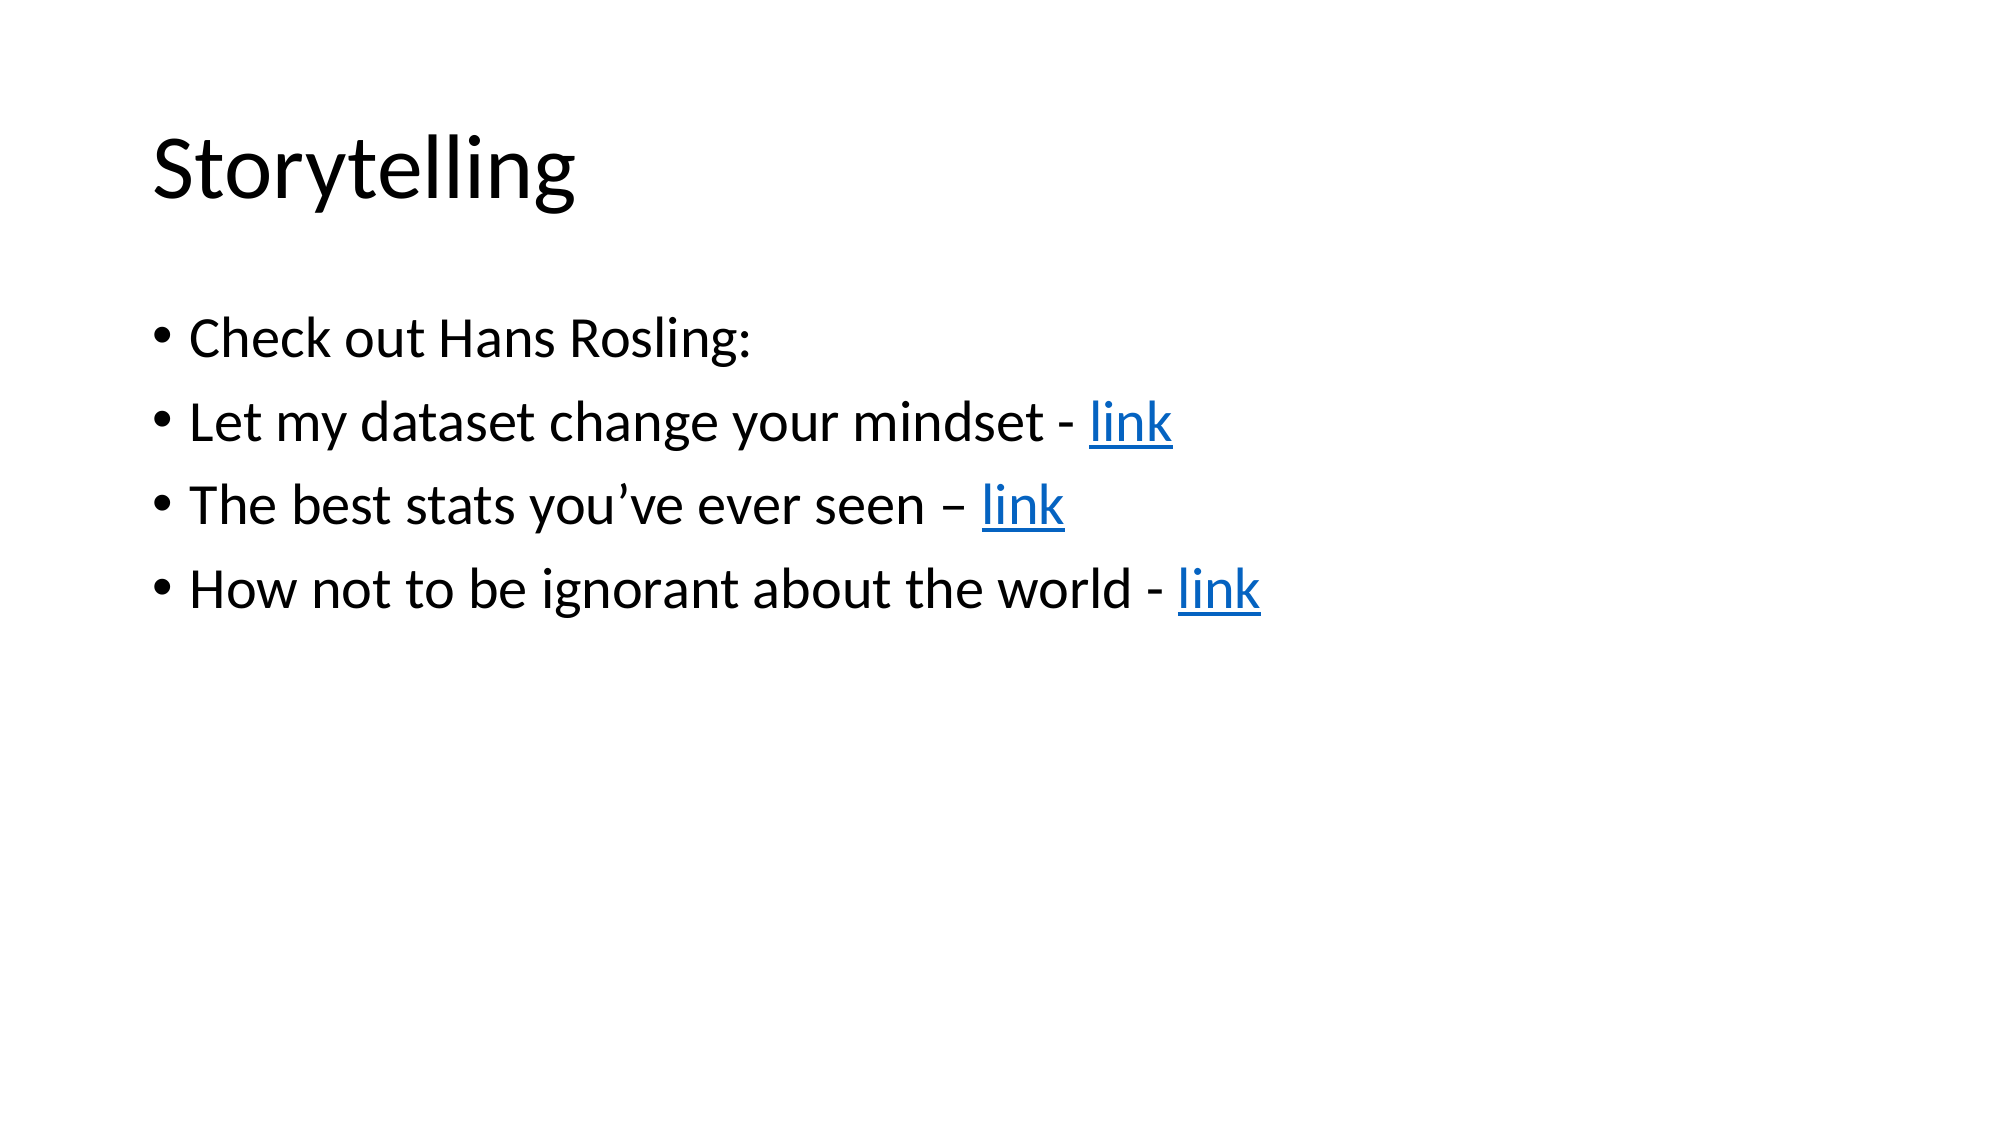

# Storytelling
Check out Hans Rosling:
Let my dataset change your mindset - link
The best stats you’ve ever seen – link
How not to be ignorant about the world - link